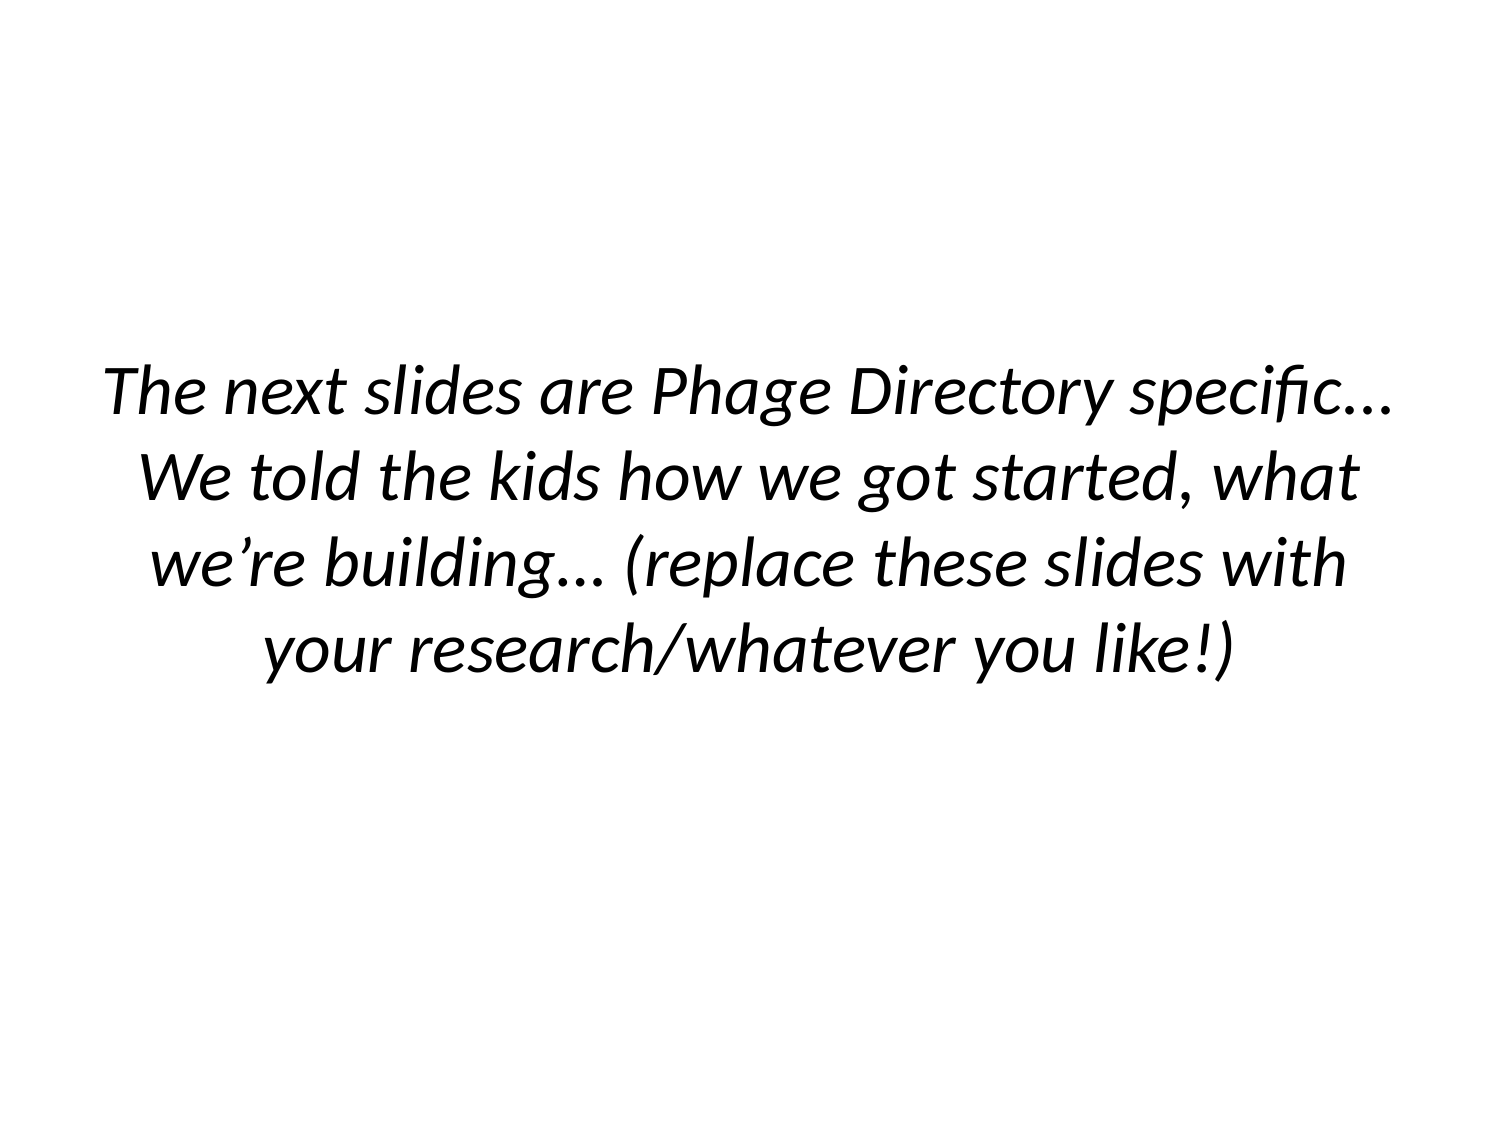

# The next slides are Phage Directory specific... We told the kids how we got started, what we’re building… (replace these slides with your research/whatever you like!)